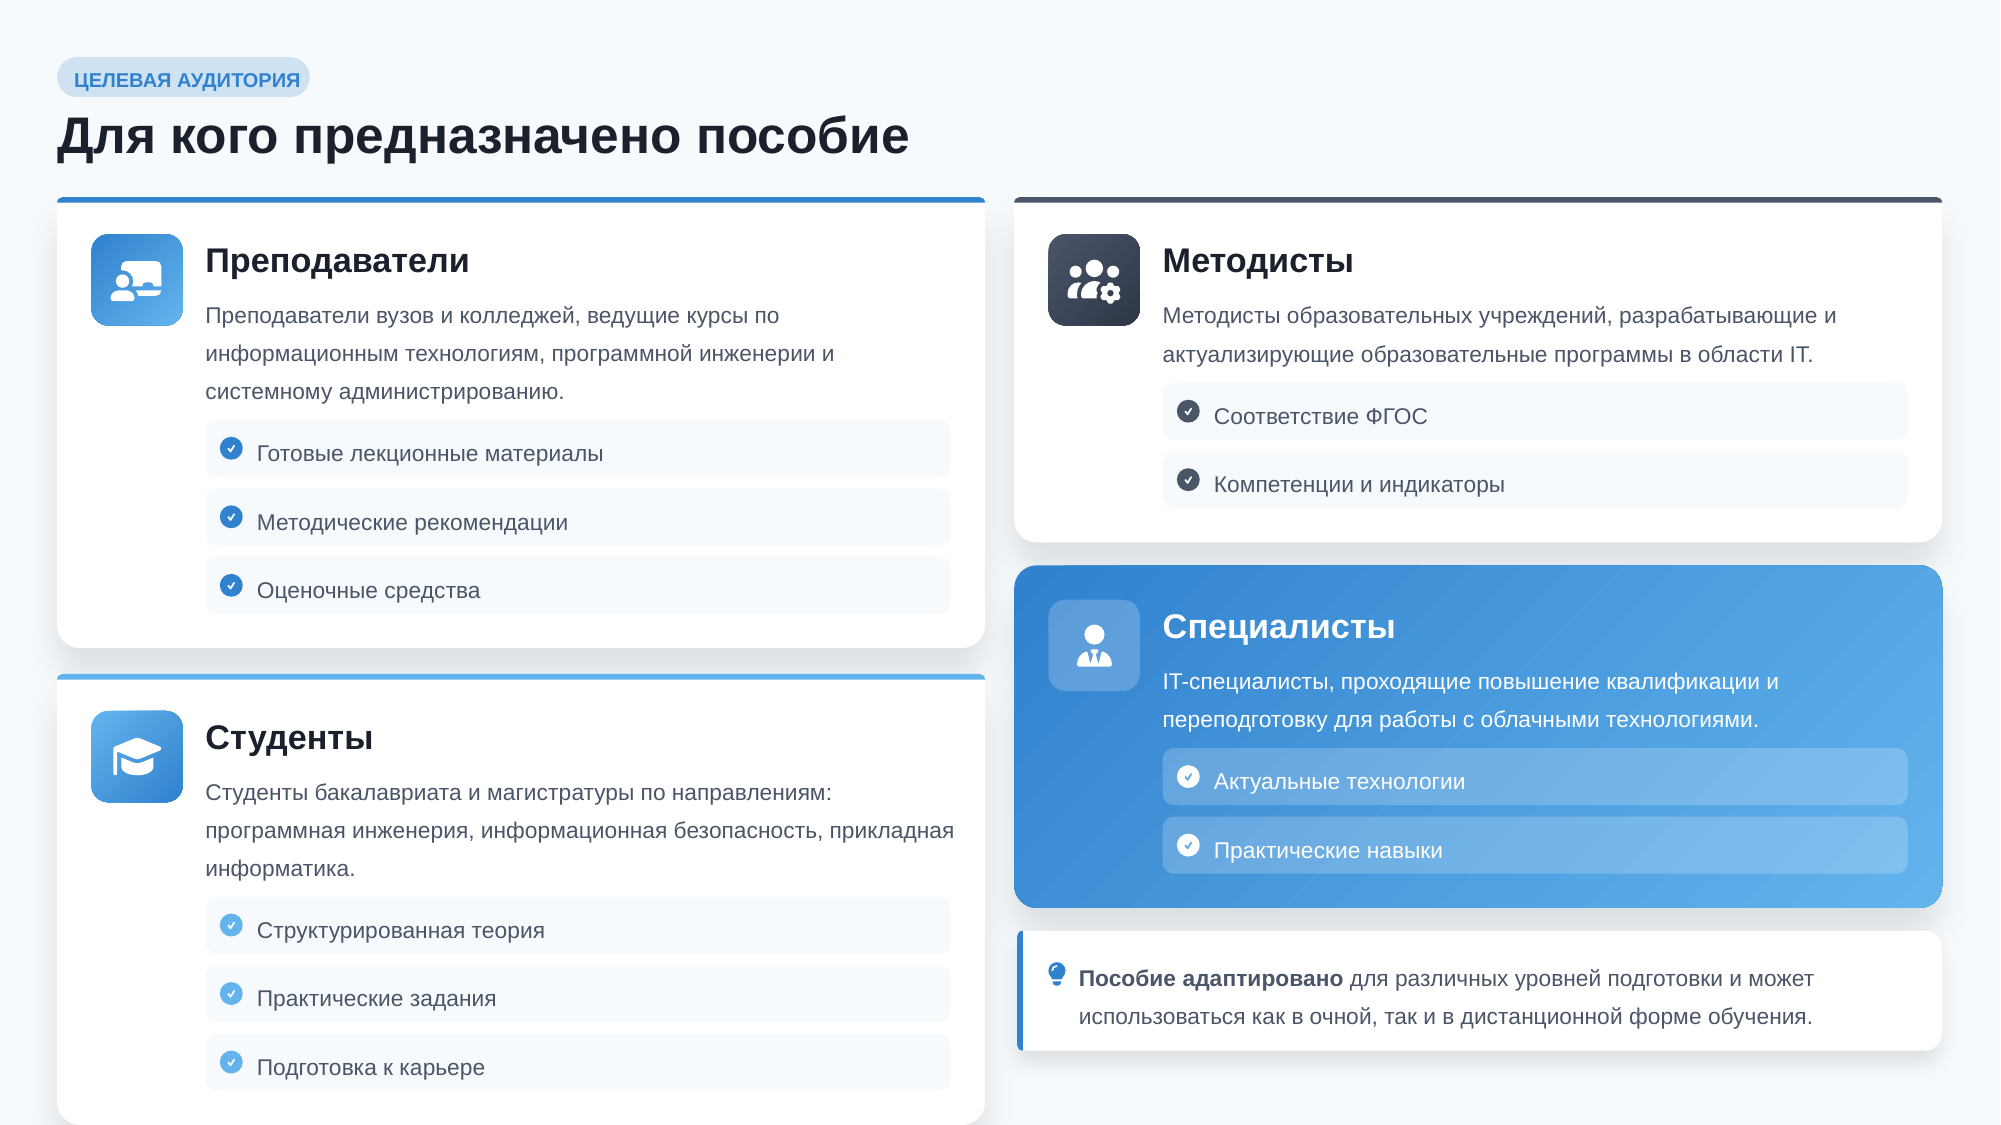

ЦЕЛЕВАЯ АУДИТОРИЯ
Для кого предназначено пособие

Преподаватели

Методисты

Преподаватели вузов и колледжей, ведущие курсы по информационным технологиям, программной инженерии и системному администрированию.
Методисты образовательных учреждений, разрабатывающие и актуализирующие образовательные программы в области IT.

Соответствие ФГОС

Готовые лекционные материалы

Компетенции и индикаторы

Методические рекомендации

Оценочные средства

Специалисты

IT-специалисты, проходящие повышение квалификации и переподготовку для работы с облачными технологиями.

Студенты

Актуальные технологии

Студенты бакалавриата и магистратуры по направлениям: программная инженерия, информационная безопасность, прикладная информатика.

Практические навыки

Структурированная теория

Пособие адаптировано для различных уровней подготовки и может использоваться как в очной, так и в дистанционной форме обучения.

Практические задания

Подготовка к карьере